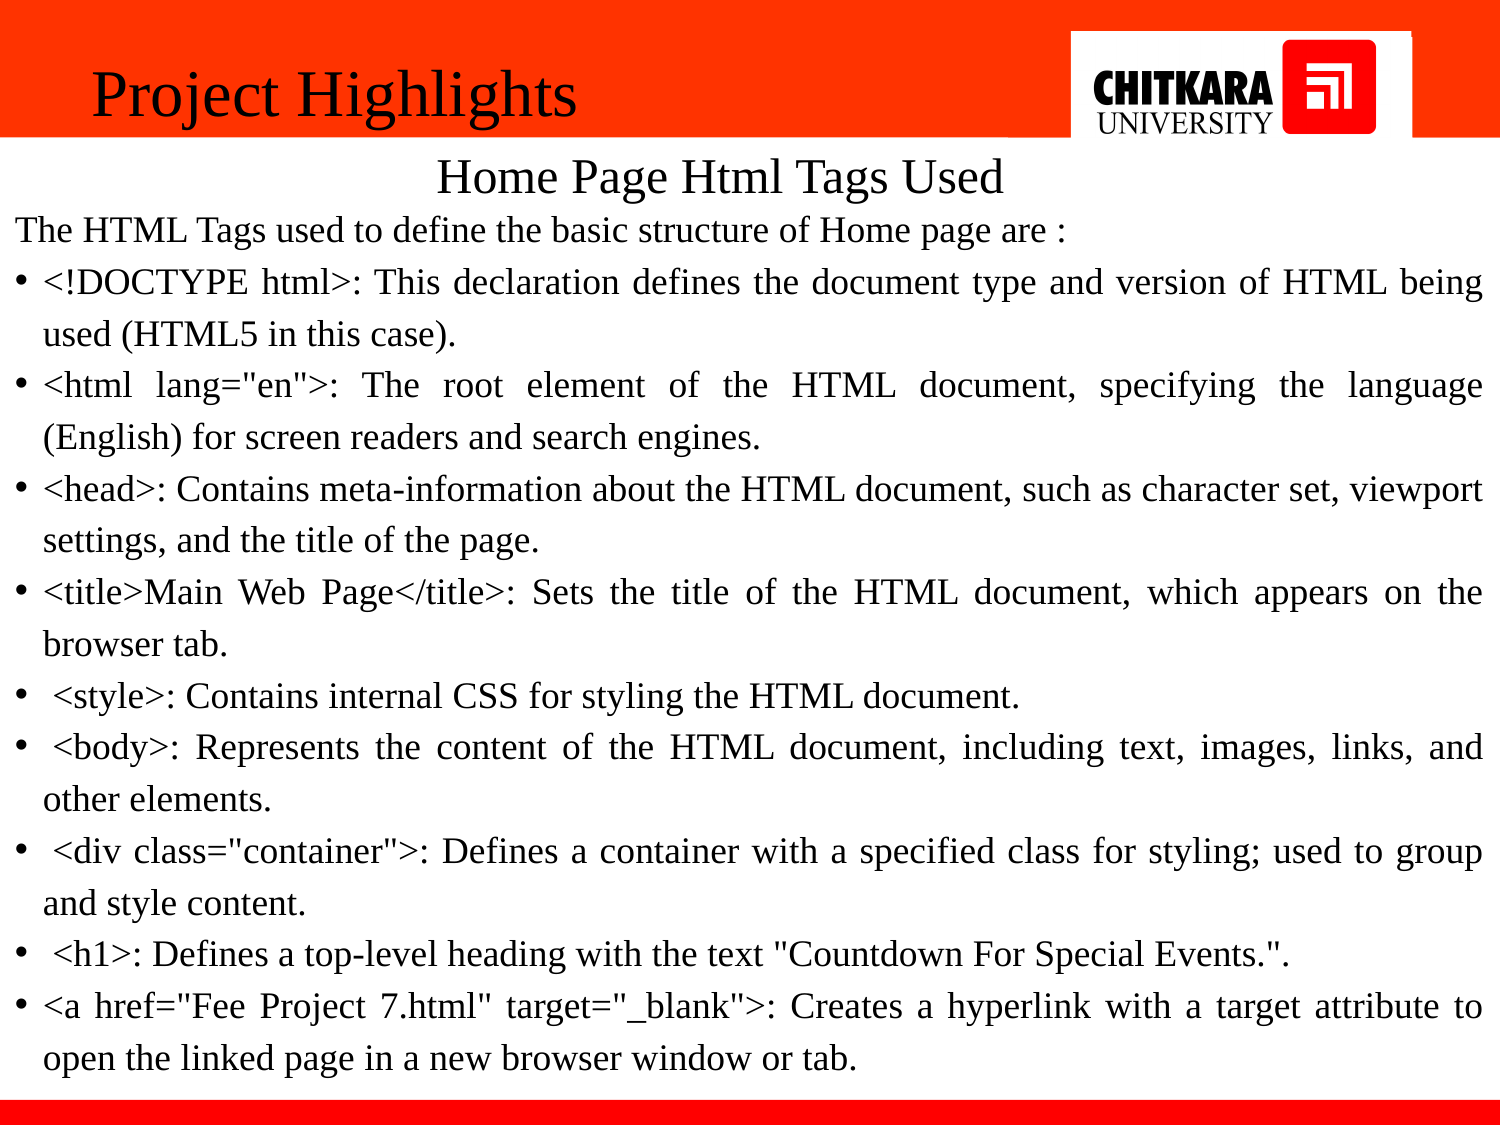

Project Highlights
Home Page Html Tags Used
The HTML Tags used to define the basic structure of Home page are :
<!DOCTYPE html>: This declaration defines the document type and version of HTML being used (HTML5 in this case).
<html lang="en">: The root element of the HTML document, specifying the language (English) for screen readers and search engines.
<head>: Contains meta-information about the HTML document, such as character set, viewport settings, and the title of the page.
<title>Main Web Page</title>: Sets the title of the HTML document, which appears on the browser tab.
 <style>: Contains internal CSS for styling the HTML document.
 <body>: Represents the content of the HTML document, including text, images, links, and other elements.
 <div class="container">: Defines a container with a specified class for styling; used to group and style content.
 <h1>: Defines a top-level heading with the text "Countdown For Special Events.".
<a href="Fee Project 7.html" target="_blank">: Creates a hyperlink with a target attribute to open the linked page in a new browser window or tab.